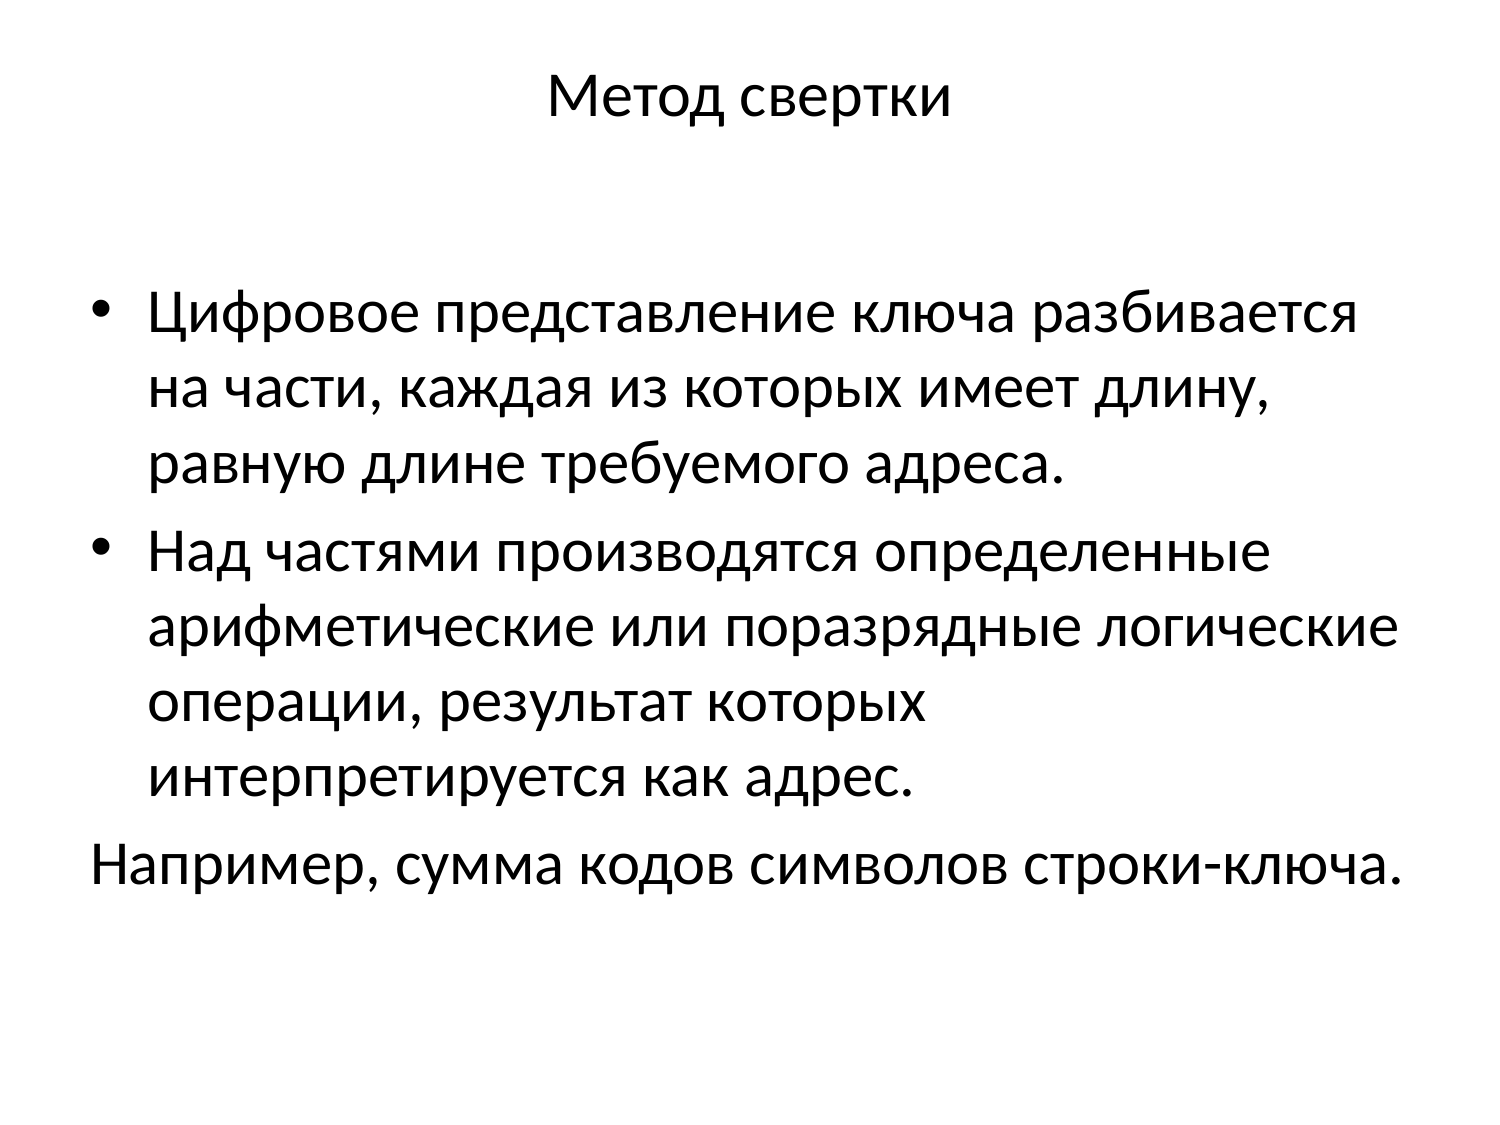

# Метод свертки
Цифровое представление ключа разбивается на части, каждая из которых имеет длину, равную длине требуемого адреса.
Над частями производятся определенные арифметические или поразрядные логические операции, результат которых интерпретируется как адрес.
Например, сумма кодов символов строки-ключа.